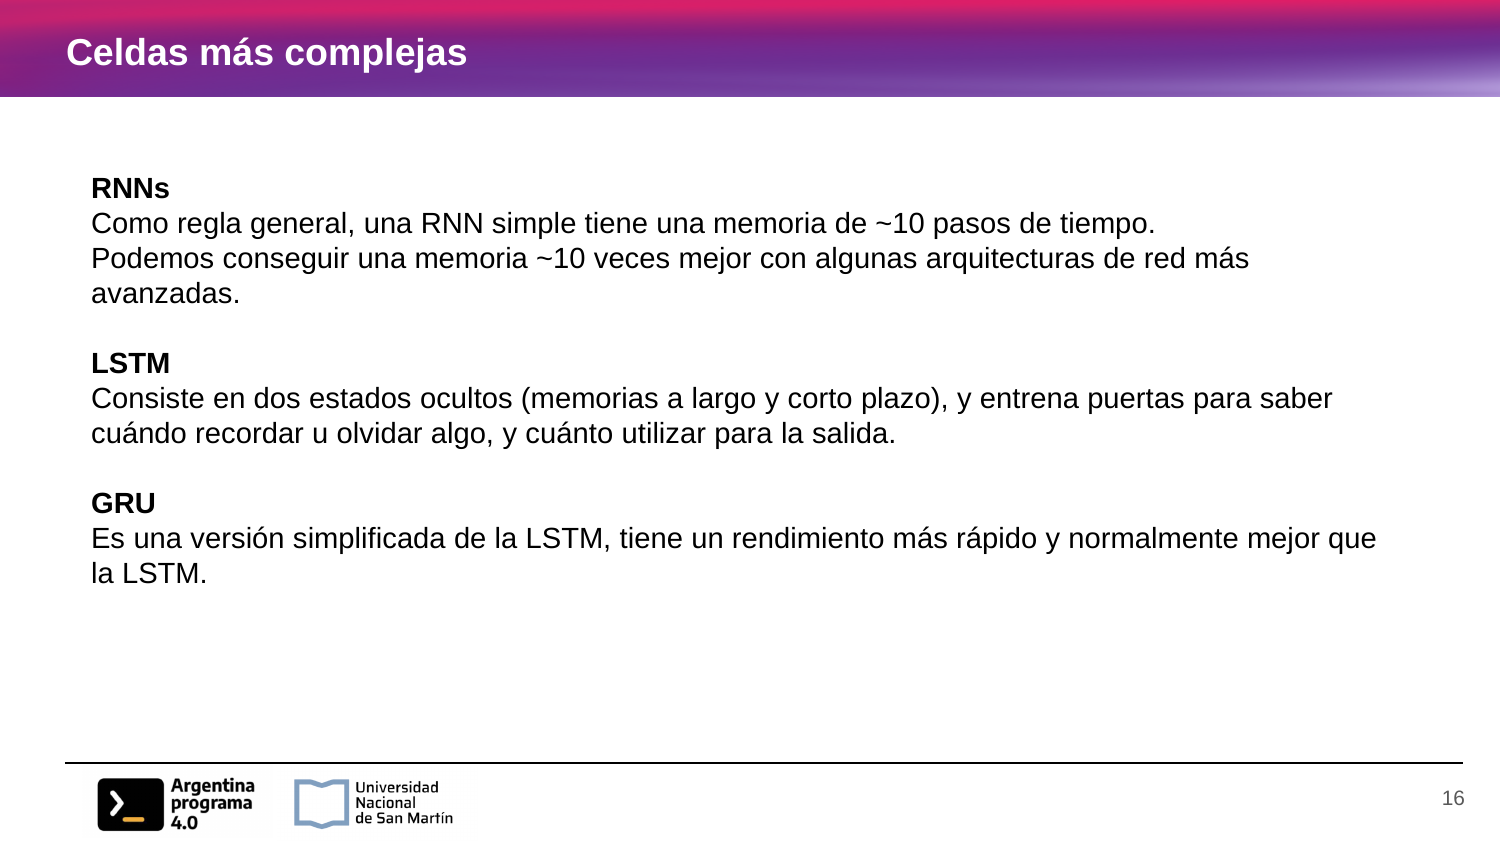

# Celdas más complejas
RNNs
Como regla general, una RNN simple tiene una memoria de ~10 pasos de tiempo.
Podemos conseguir una memoria ~10 veces mejor con algunas arquitecturas de red más avanzadas.

LSTM
Consiste en dos estados ocultos (memorias a largo y corto plazo), y entrena puertas para saber cuándo recordar u olvidar algo, y cuánto utilizar para la salida.

GRU
Es una versión simplificada de la LSTM, tiene un rendimiento más rápido y normalmente mejor que la LSTM.
16